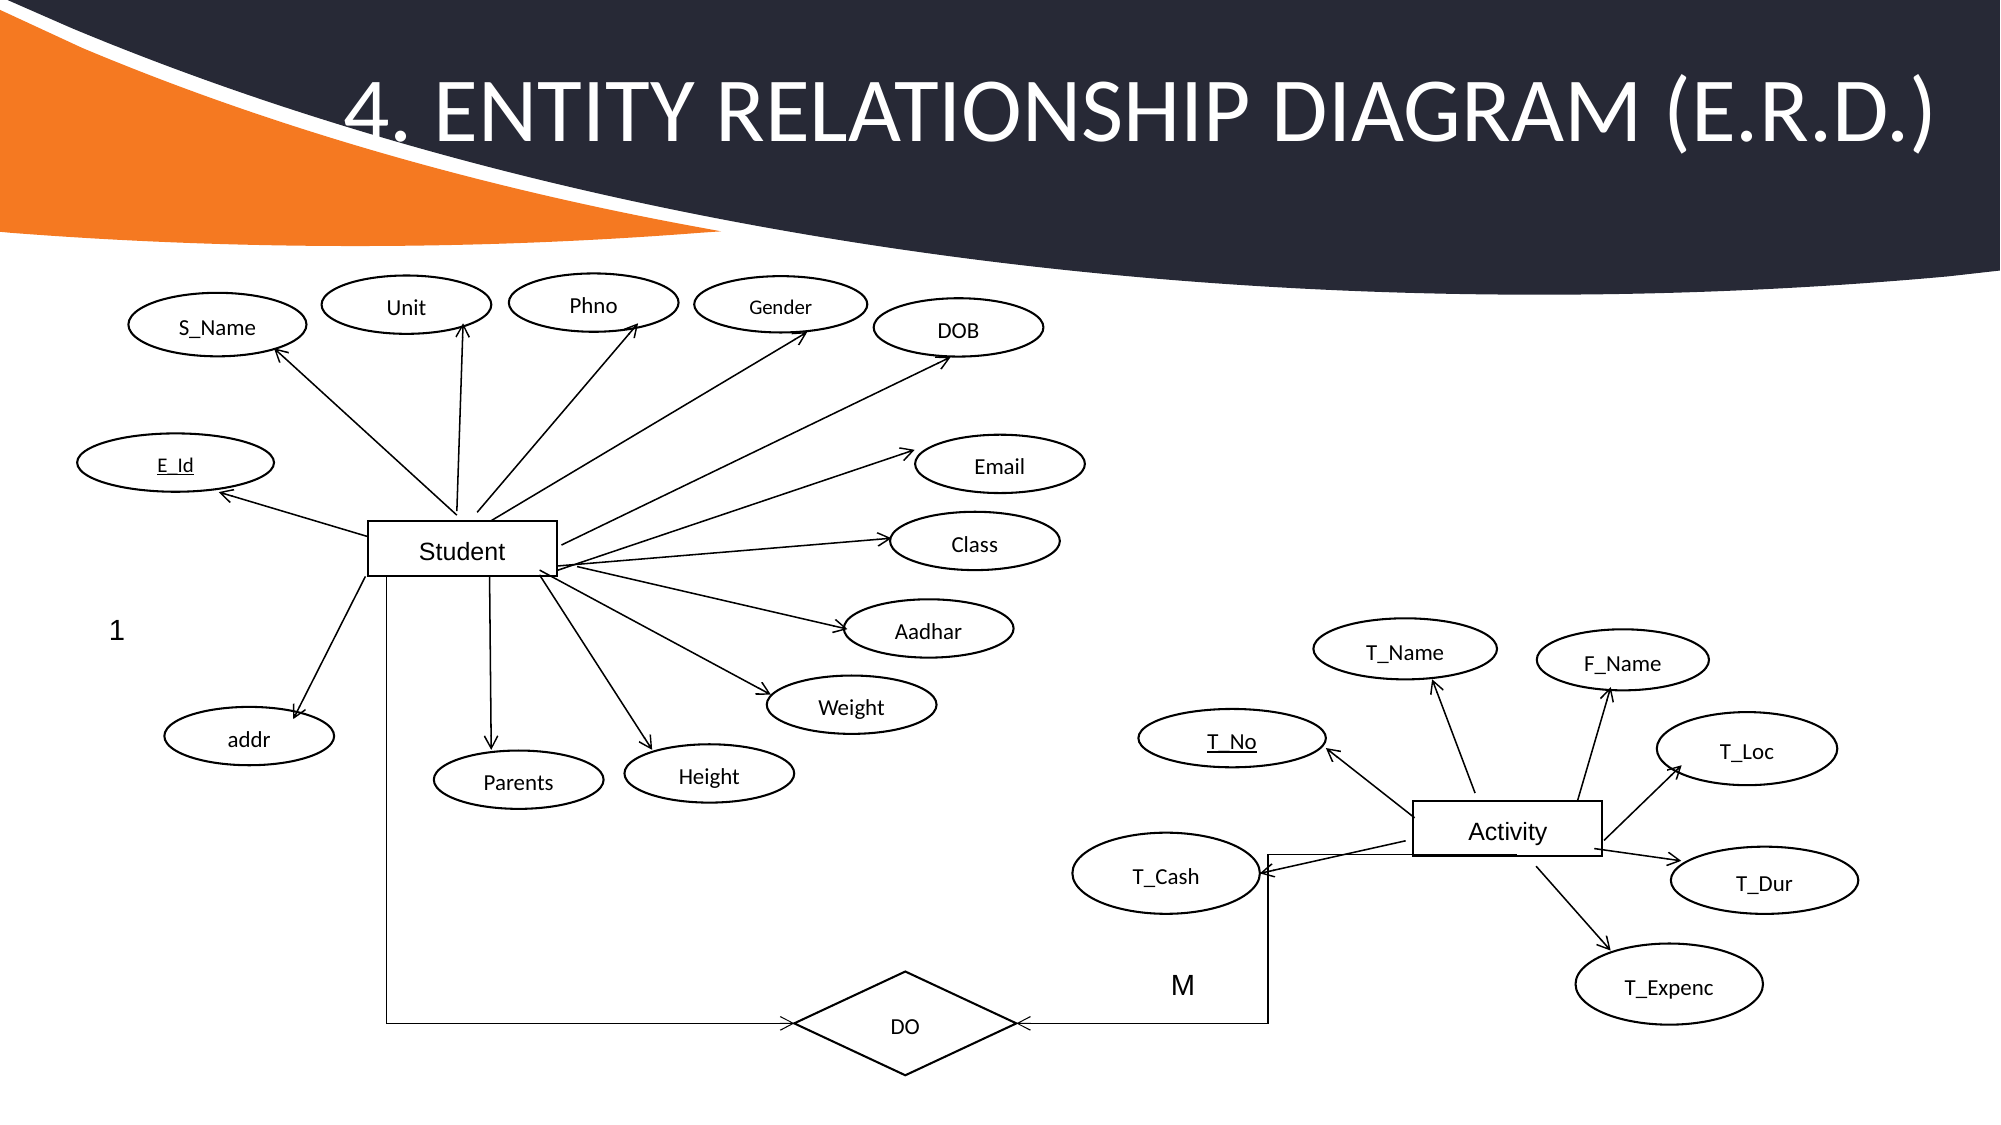

# 4. Entity relationship diagram (E.r.d.)

Phno
Unit
Gender
S_Name
DOB
E_Id
Email
Class
Student

	1

Aadhar
T_Name
F_Name
Weight
addr
T_No
T_Loc
Height
Parents
Activity
T_Cash
T_Dur

	M

T_Expenc
DO